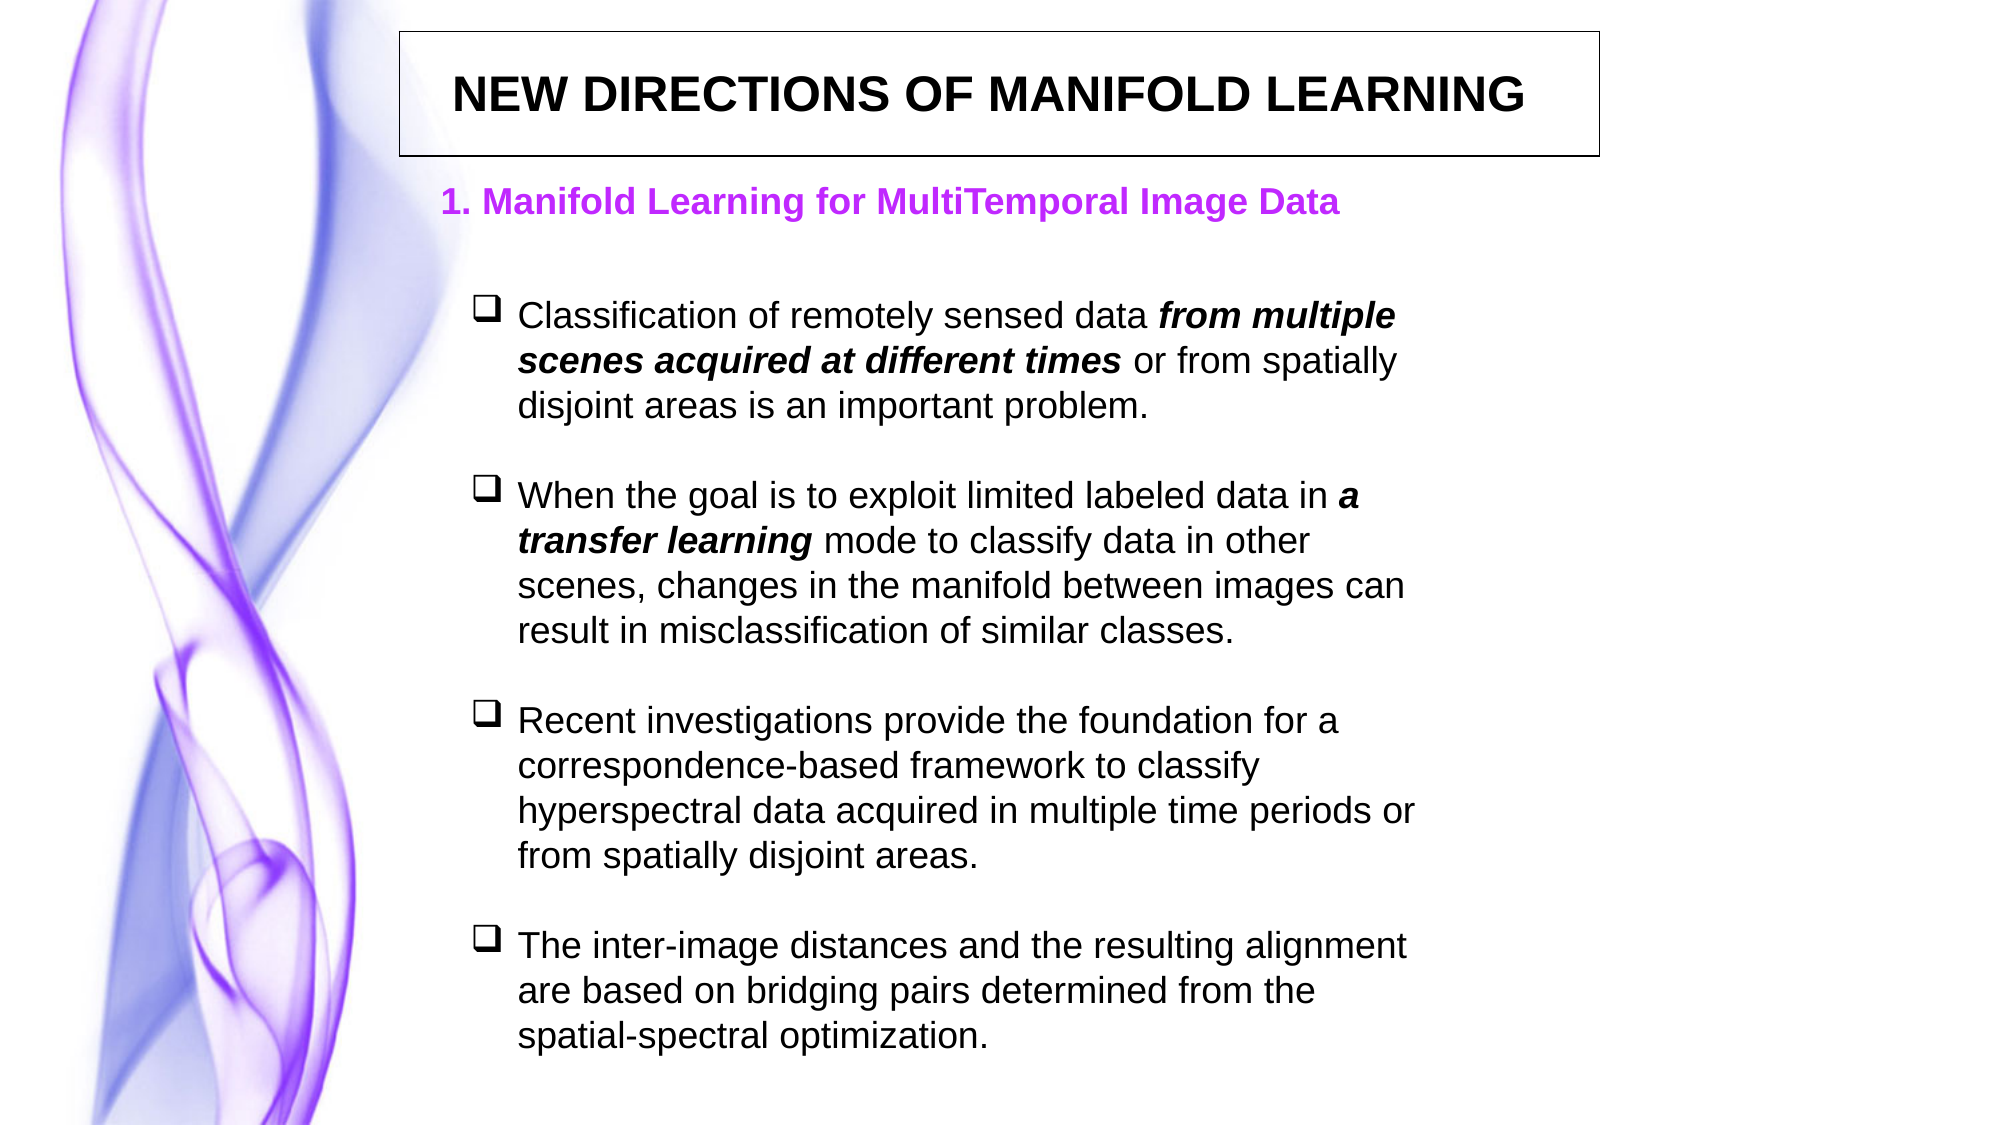

|  |
| --- |
NEW DIRECTIONS OF MANIFOLD LEARNING
1. Manifold Learning for MultiTemporal Image Data
Classification of remotely sensed data from multiple scenes acquired at different times or from spatially disjoint areas is an important problem.

When the goal is to exploit limited labeled data in a transfer learning mode to classify data in other scenes, changes in the manifold between images can result in misclassification of similar classes.
Recent investigations provide the foundation for a correspondence-based framework to classify hyperspectral data acquired in multiple time periods or from spatially disjoint areas.

The inter-image distances and the resulting alignment are based on bridging pairs determined from the spatial-spectral optimization.